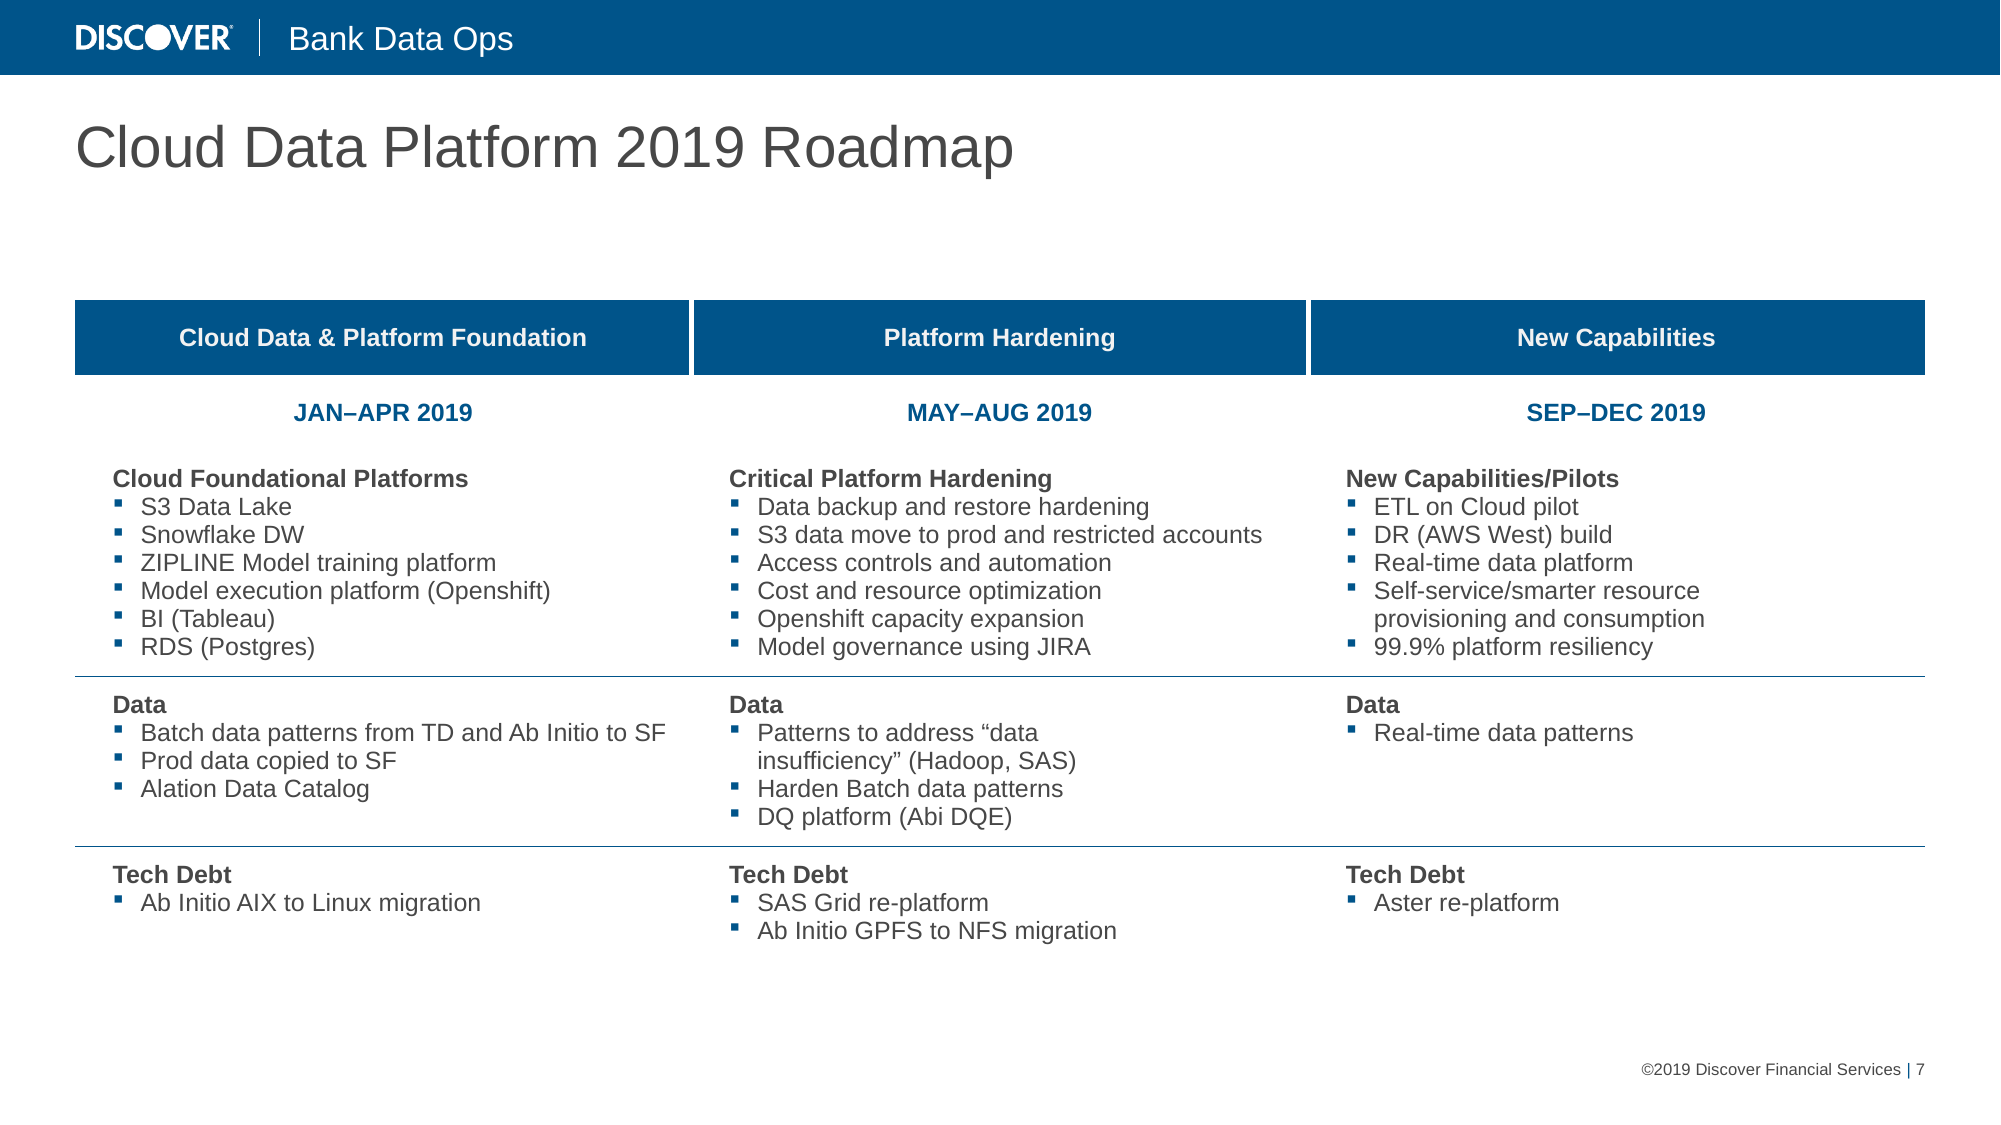

Cloud Data Platform 2019 Roadmap
| Cloud Data & Platform Foundation | Platform Hardening | New Capabilities |
| --- | --- | --- |
| JAN–APR 2019 | MAY–AUG 2019 | SEP–DEC 2019 |
| Cloud Foundational Platforms S3 Data Lake Snowflake DW ZIPLINE Model training platform Model execution platform (Openshift) BI (Tableau) RDS (Postgres) | Critical Platform Hardening Data backup and restore hardening S3 data move to prod and restricted accounts Access controls and automation Cost and resource optimization Openshift capacity expansion Model governance using JIRA | New Capabilities/Pilots ETL on Cloud pilot DR (AWS West) build Real-time data platform Self-service/smarter resource provisioning and consumption 99.9% platform resiliency |
| Data Batch data patterns from TD and Ab Initio to SF Prod data copied to SF Alation Data Catalog | Data Patterns to address “data insufficiency” (Hadoop, SAS) Harden Batch data patterns DQ platform (Abi DQE) | Data Real-time data patterns |
| Tech Debt Ab Initio AIX to Linux migration | Tech Debt SAS Grid re-platform Ab Initio GPFS to NFS migration | Tech Debt Aster re-platform |